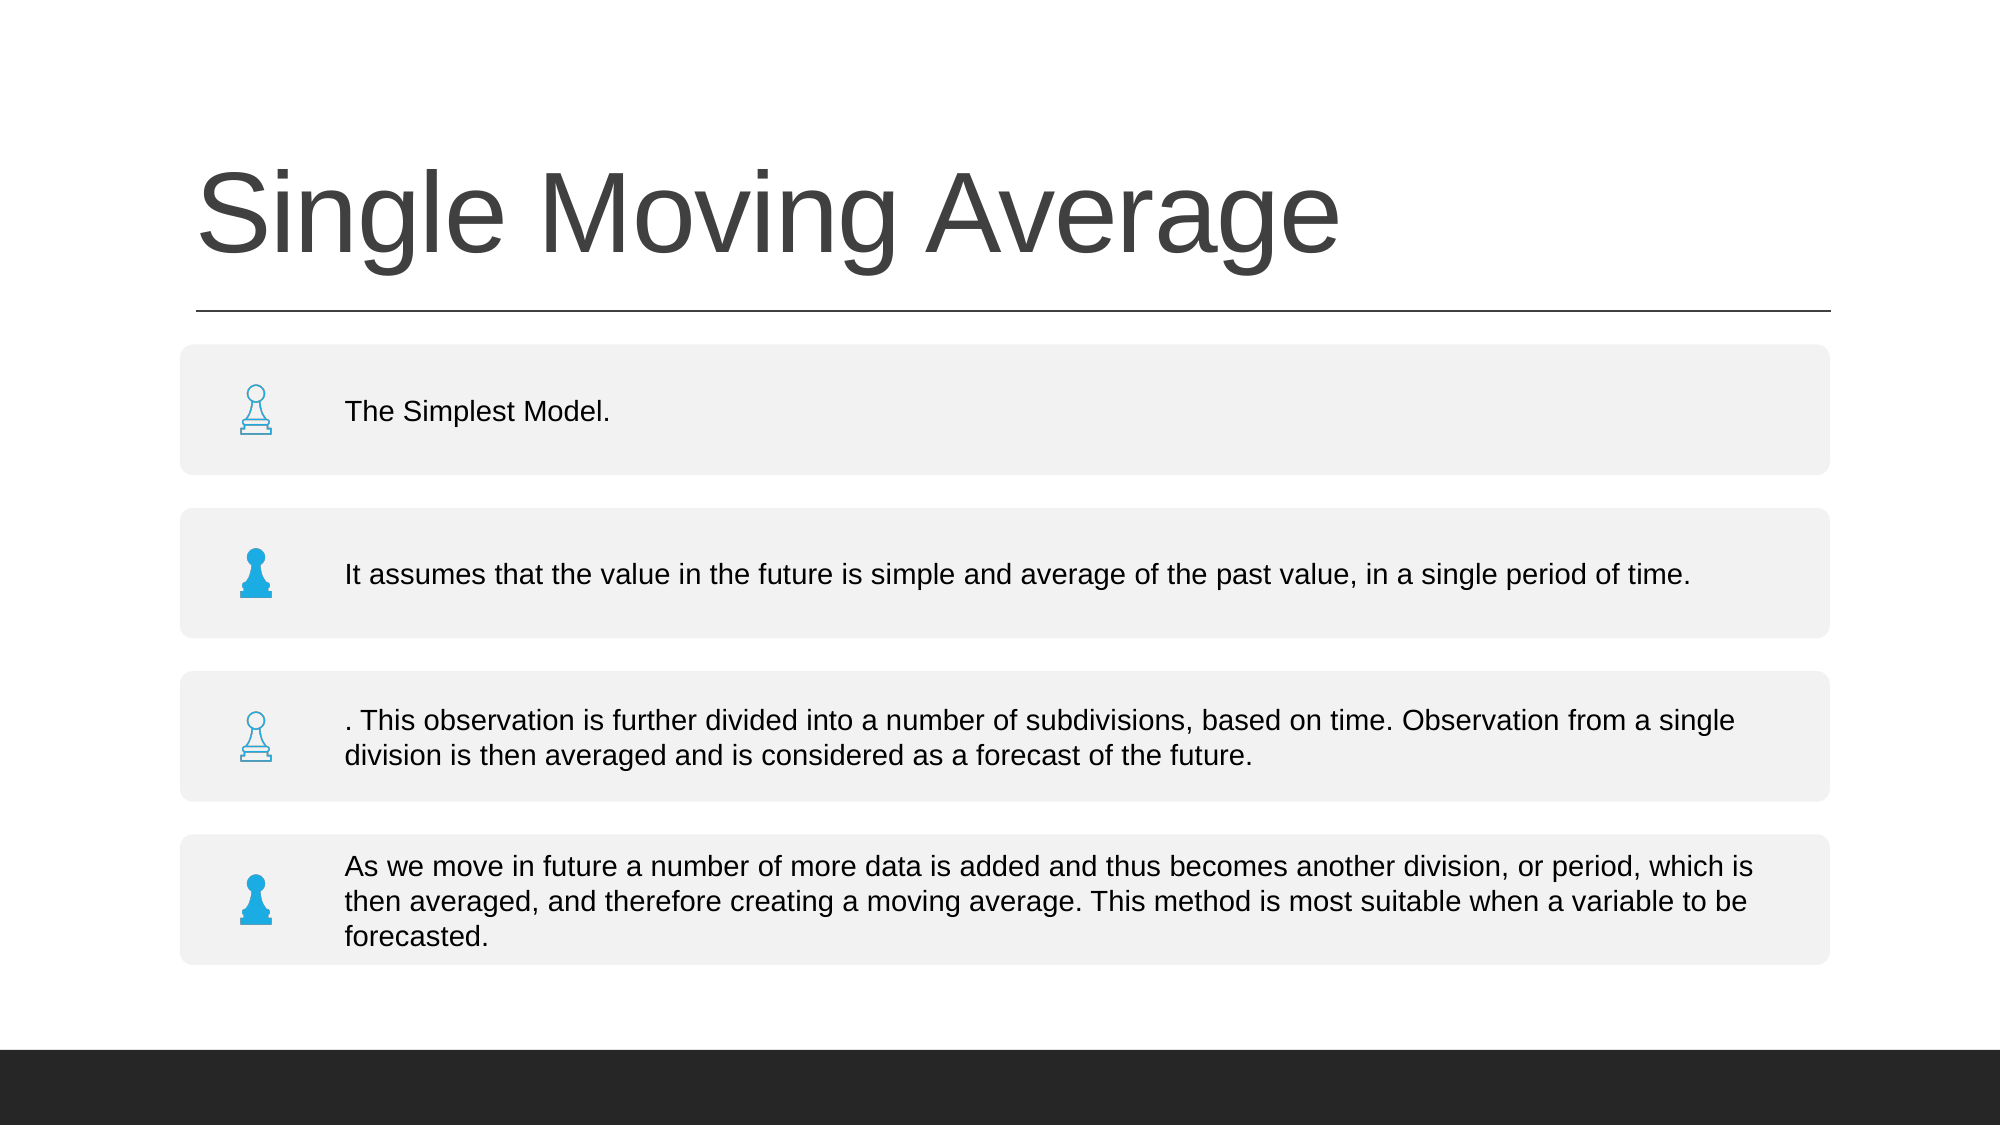

# Single Moving Average
The Simplest Model.
It assumes that the value in the future is simple and average of the past value, in a single period of time.
. This observation is further divided into a number of subdivisions, based on time. Observation from a single division is then averaged and is considered as a forecast of the future.
As we move in future a number of more data is added and thus becomes another division, or period, which is then averaged, and therefore creating a moving average. This method is most suitable when a variable to be forecasted.